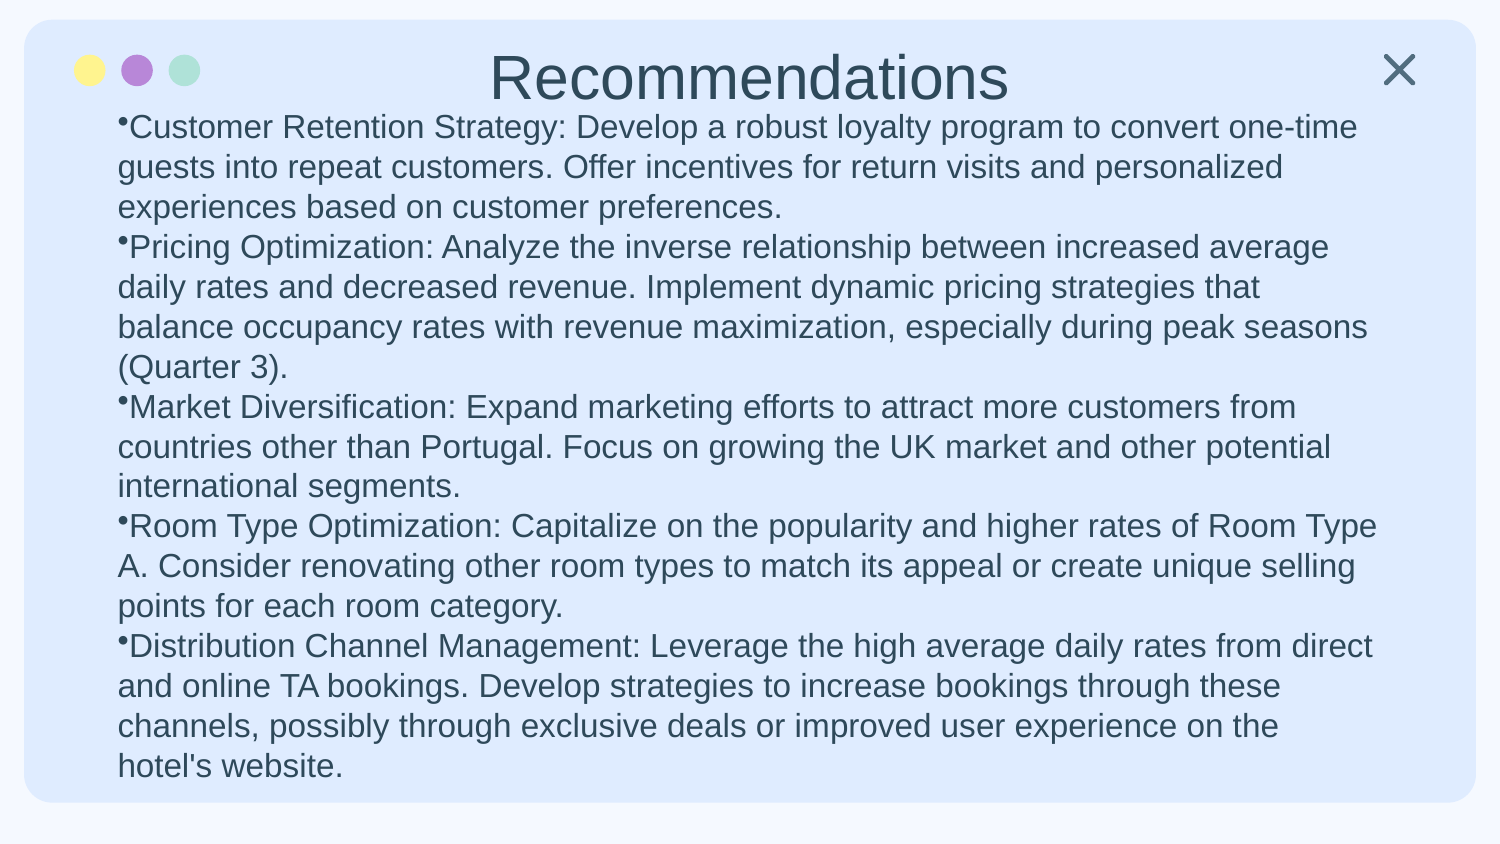

# Recommendations

Customer Retention Strategy: Develop a robust loyalty program to convert one-time guests into repeat customers. Offer incentives for return visits and personalized experiences based on customer preferences.
Pricing Optimization: Analyze the inverse relationship between increased average daily rates and decreased revenue. Implement dynamic pricing strategies that balance occupancy rates with revenue maximization, especially during peak seasons (Quarter 3).
Market Diversification: Expand marketing efforts to attract more customers from countries other than Portugal. Focus on growing the UK market and other potential international segments.
Room Type Optimization: Capitalize on the popularity and higher rates of Room Type A. Consider renovating other room types to match its appeal or create unique selling points for each room category.
Distribution Channel Management: Leverage the high average daily rates from direct and online TA bookings. Develop strategies to increase bookings through these channels, possibly through exclusive deals or improved user experience on the hotel's website.